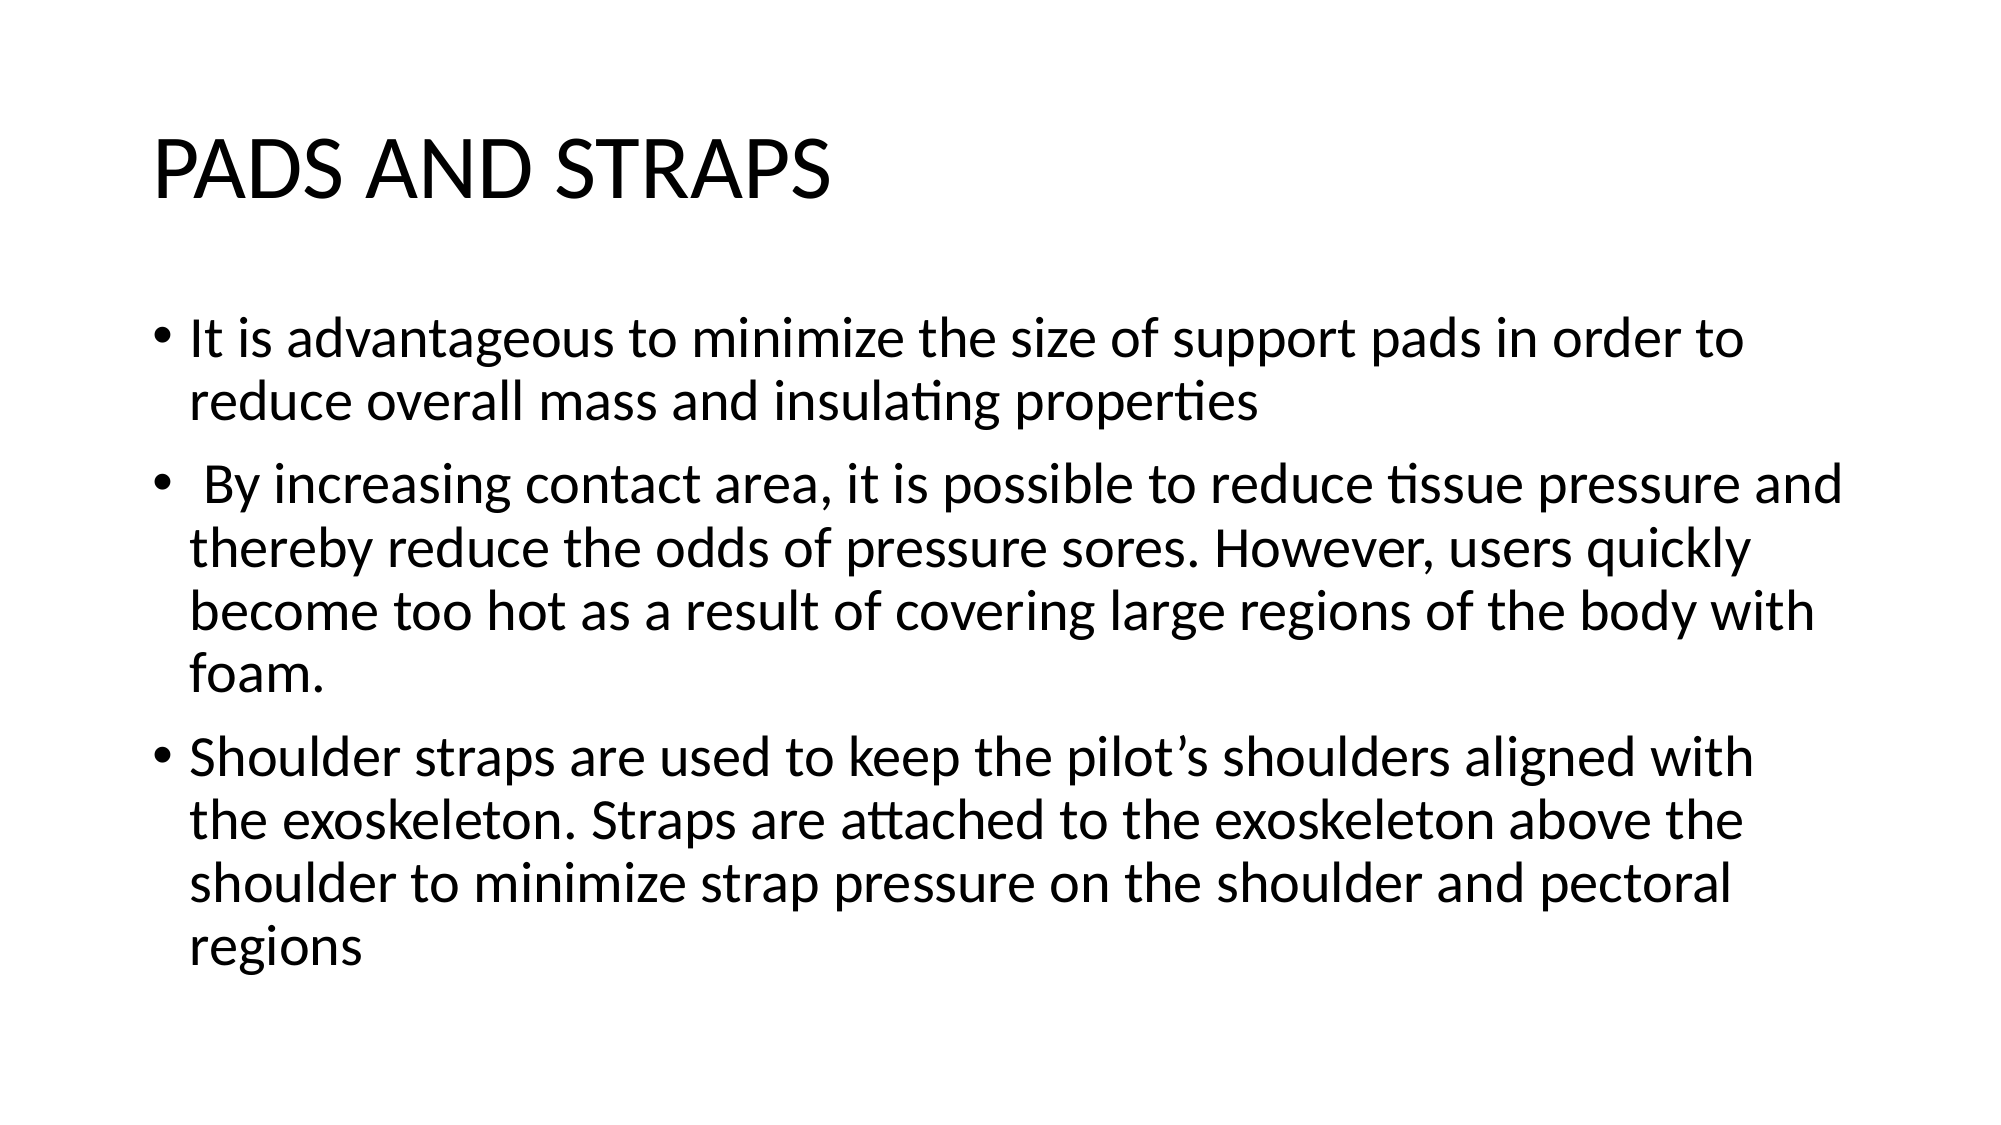

# PADS AND STRAPS
It is advantageous to minimize the size of support pads in order to reduce overall mass and insulating properties
 By increasing contact area, it is possible to reduce tissue pressure and thereby reduce the odds of pressure sores. However, users quickly become too hot as a result of covering large regions of the body with foam.
Shoulder straps are used to keep the pilot’s shoulders aligned with the exoskeleton. Straps are attached to the exoskeleton above the shoulder to minimize strap pressure on the shoulder and pectoral regions